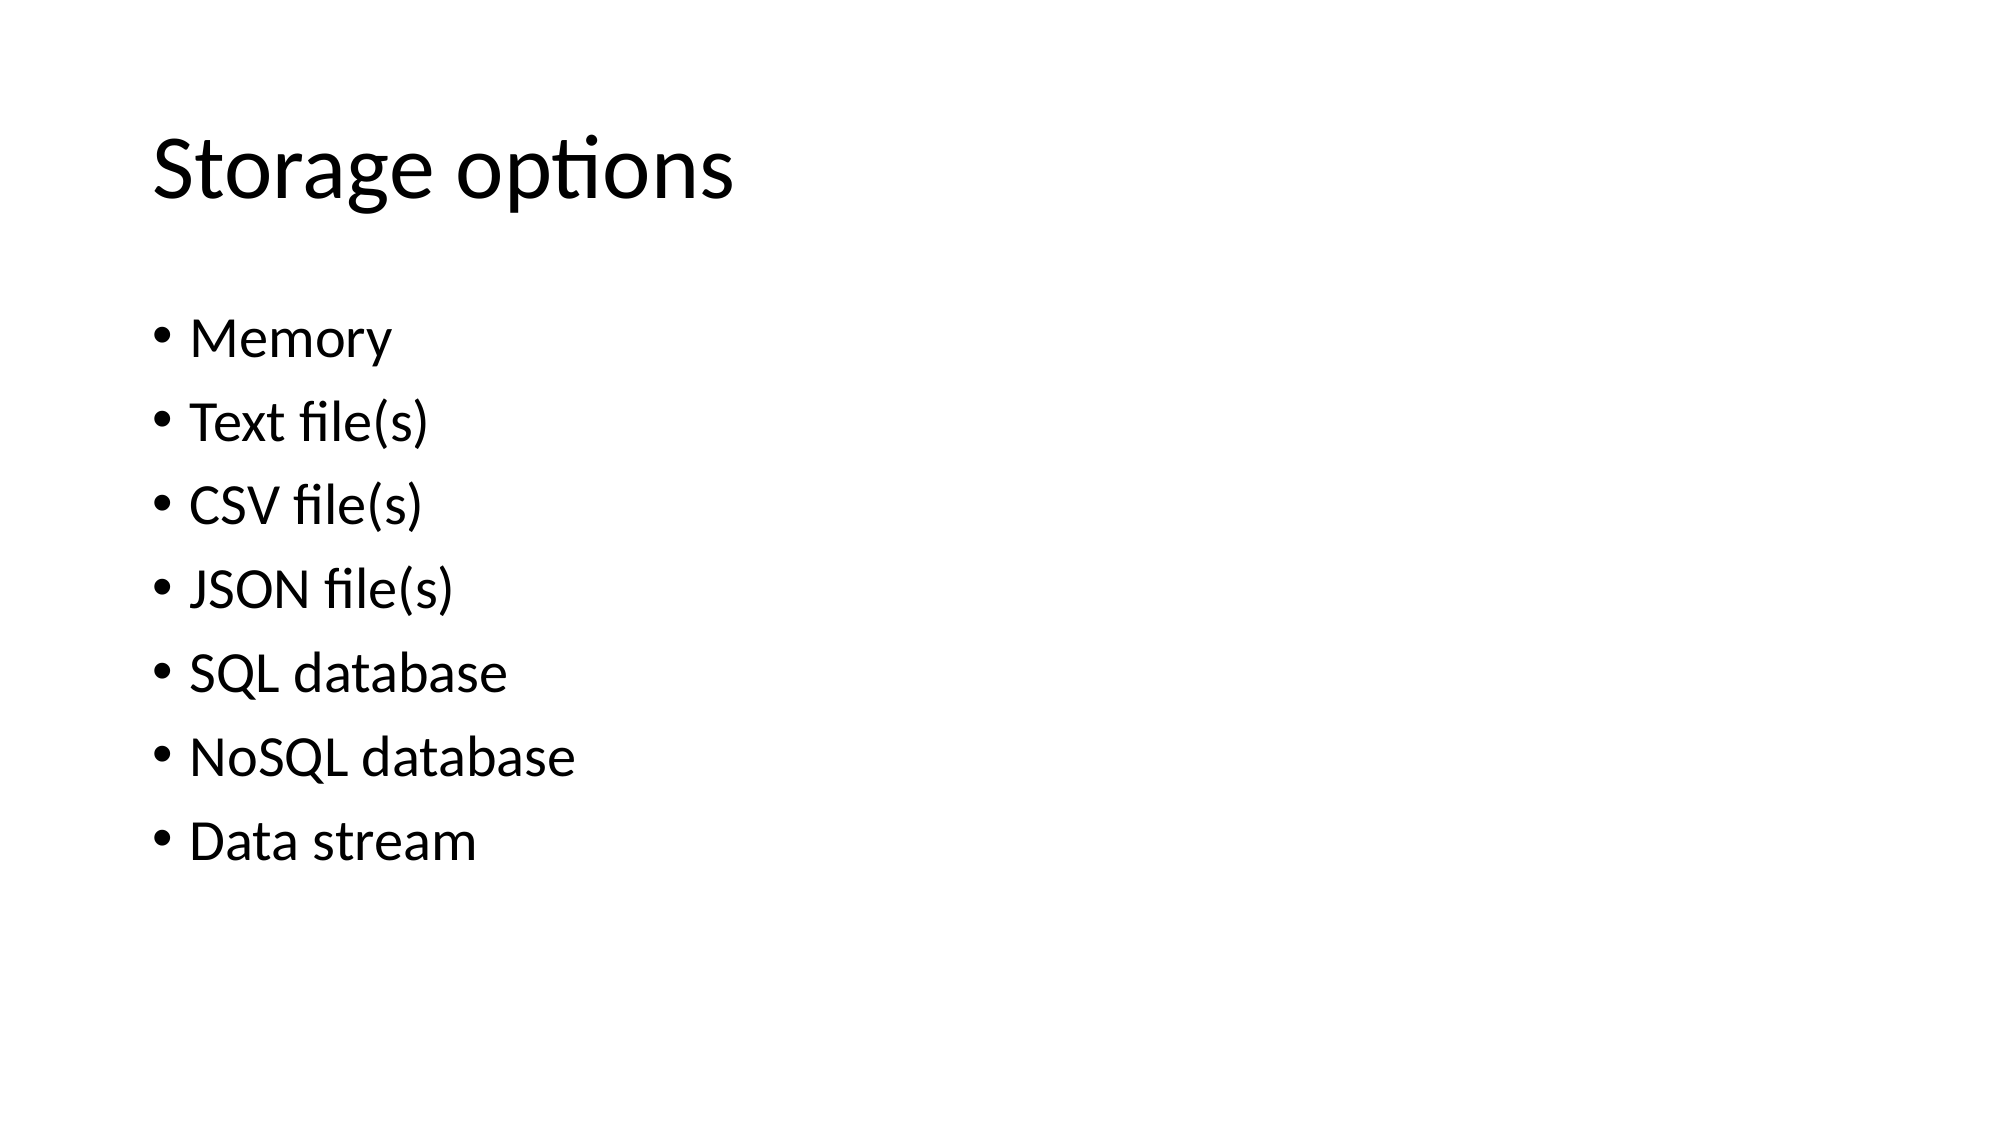

# Storage options
Memory
Text file(s)
CSV file(s)
JSON file(s)
SQL database
NoSQL database
Data stream